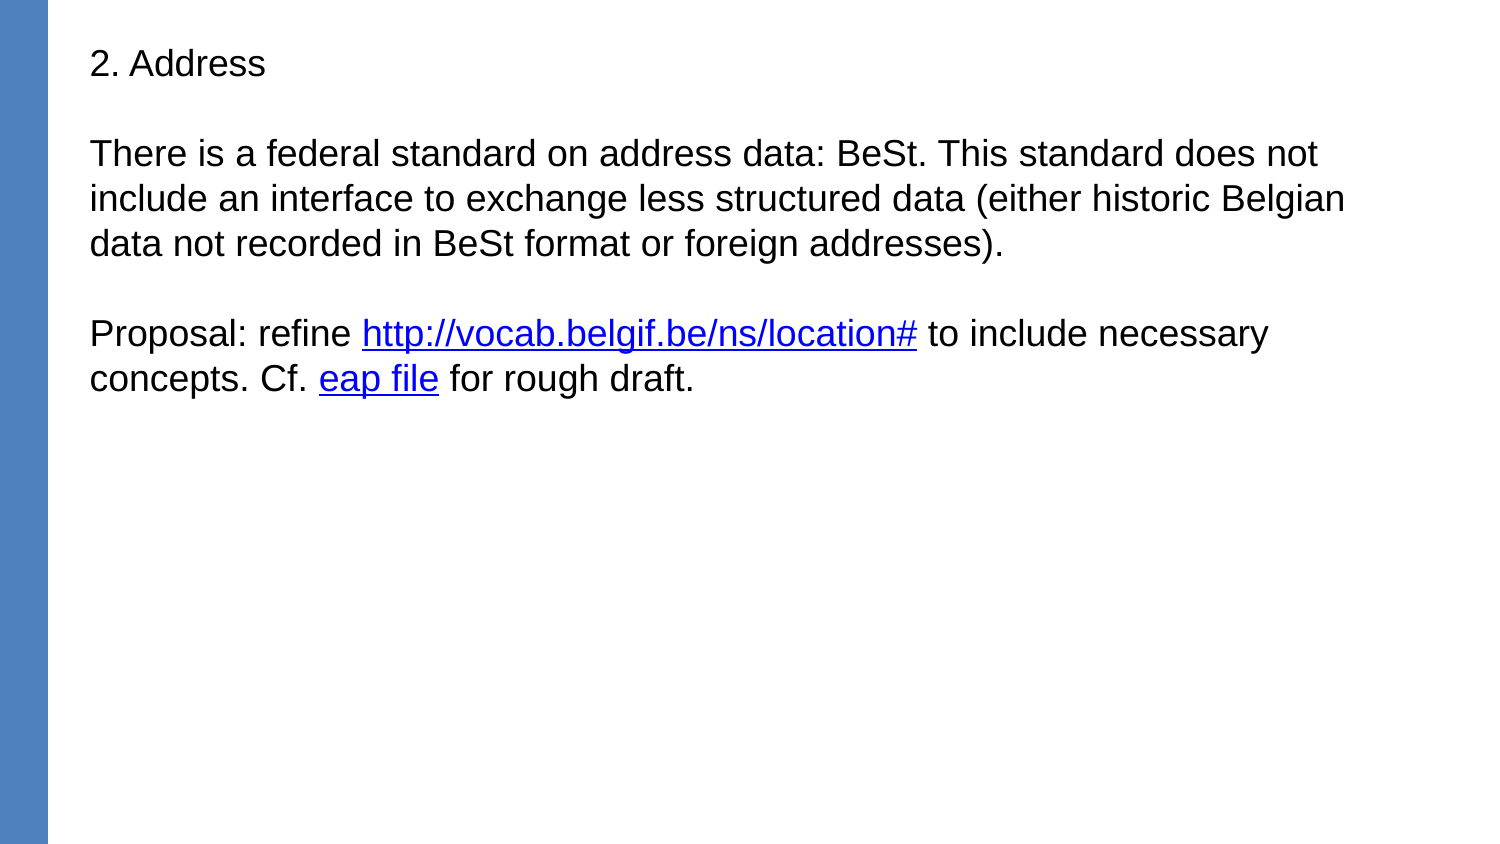

2. Address

There is a federal standard on address data: BeSt. This standard does not include an interface to exchange less structured data (either historic Belgian data not recorded in BeSt format or foreign addresses).

Proposal: refine http://vocab.belgif.be/ns/location# to include necessary concepts. Cf. eap file for rough draft.